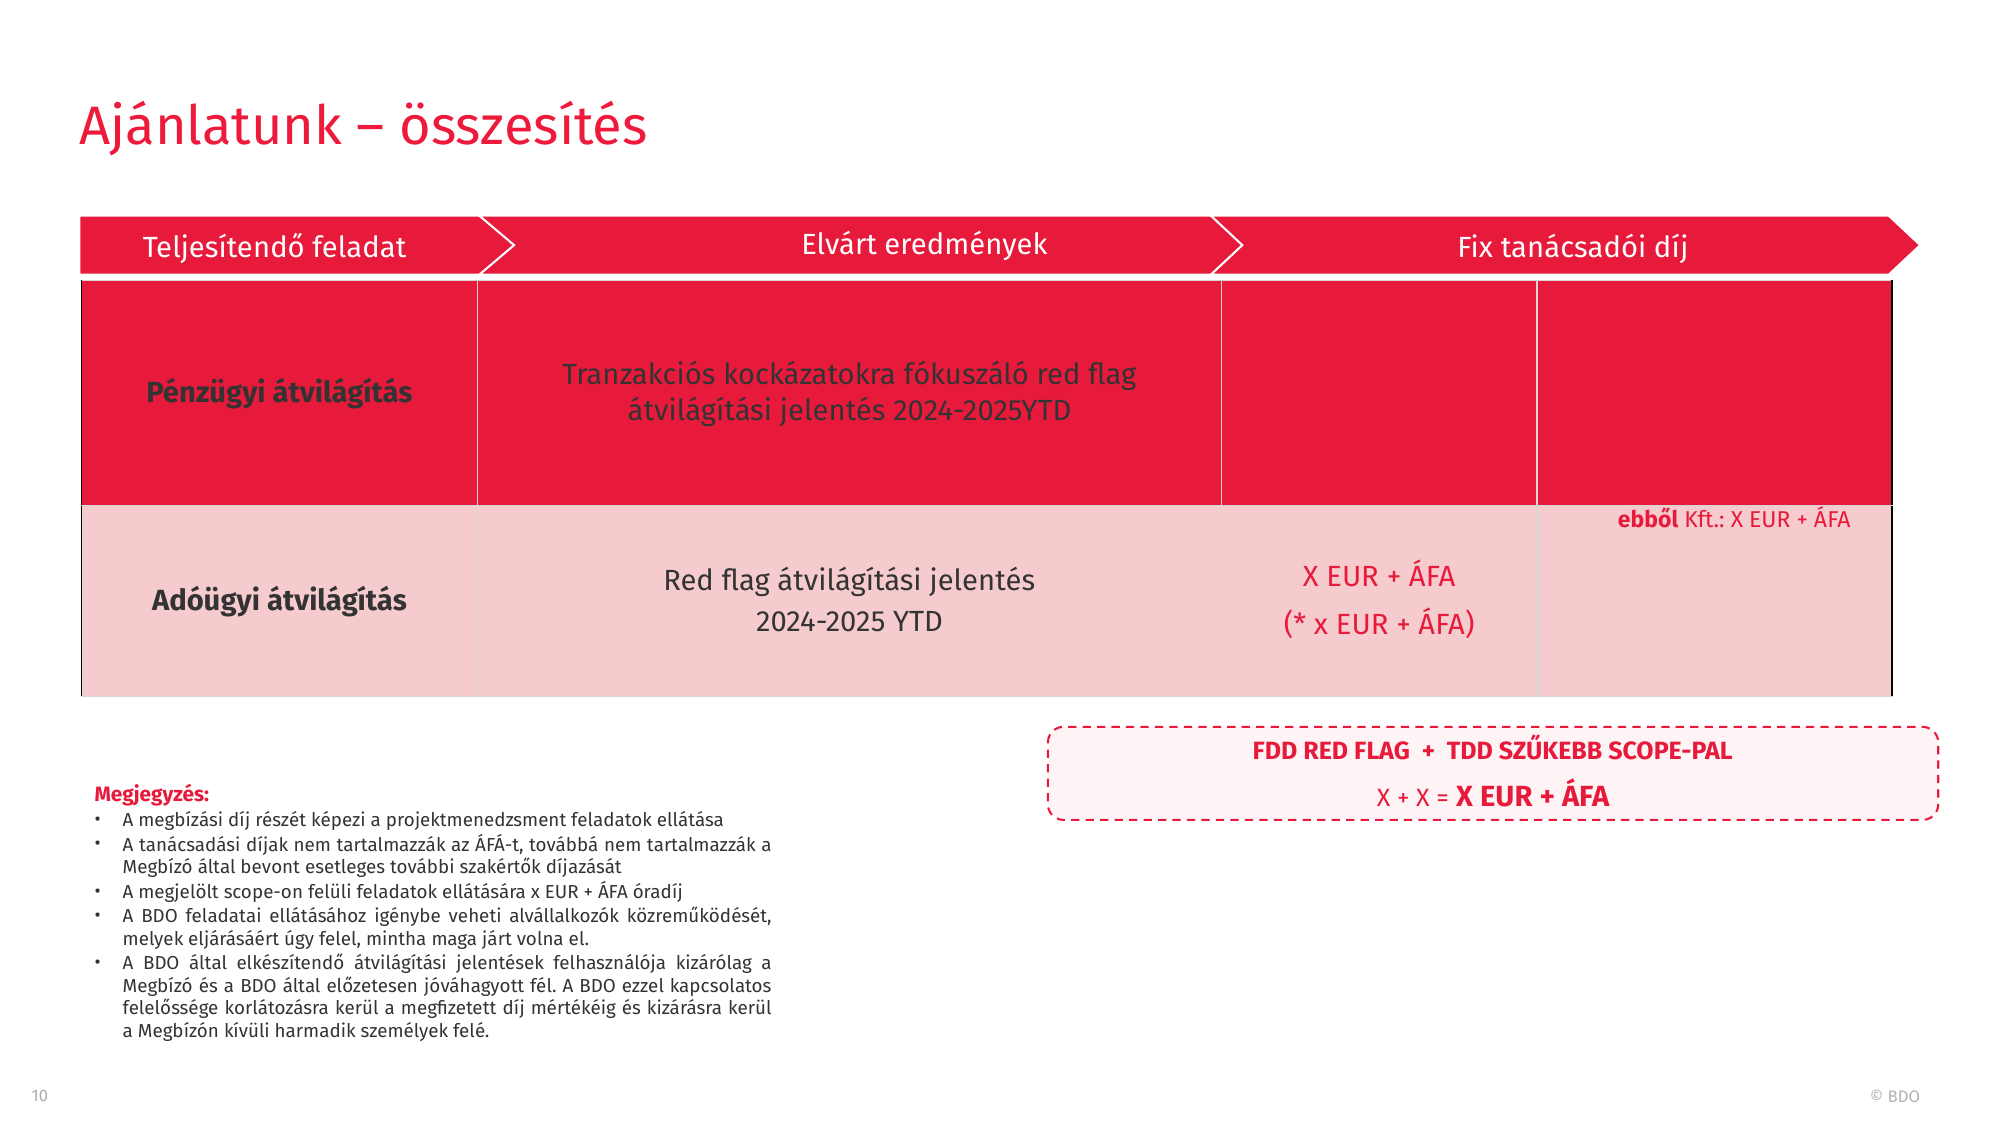

# Ajánlatunk – összesítés

Elvárt eredmények
Teljesítendő feladat
 Fix tanácsadói díj
| Pénzügyi átvilágítás | Tranzakciós kockázatokra fókuszáló red flag átvilágítási jelentés 2024-2025YTD | X EUR + ÁFA |  |
| --- | --- | --- | --- |
| Adóügyi átvilágítás | Red flag átvilágítási jelentés 2024-2025 YTD | X EUR + ÁFA (\* x EUR + ÁFA) |  |
ebből Kft.: X EUR + ÁFA

ebből Kft.: X EUR + ÁFA
FDD red flag  +  TDD szűkebb scope-pal
X + X = X EUR + ÁFA
Megjegyzés:
A megbízási díj részét képezi a projektmenedzsment feladatok ellátása
A tanácsadási díjak nem tartalmazzák az ÁFÁ-t, továbbá nem tartalmazzák a Megbízó által bevont esetleges további szakértők díjazását
A megjelölt scope-on felüli feladatok ellátására x EUR + ÁFA óradíj
A BDO feladatai ellátásához igénybe veheti alvállalkozók közreműködését, melyek eljárásáért úgy felel, mintha maga járt volna el.
A BDO által elkészítendő átvilágítási jelentések felhasználója kizárólag a Megbízó és a BDO által előzetesen jóváhagyott fél. A BDO ezzel kapcsolatos felelőssége korlátozásra kerül a megfizetett díj mértékéig és kizárásra kerül a Megbízón kívüli harmadik személyek felé.
10